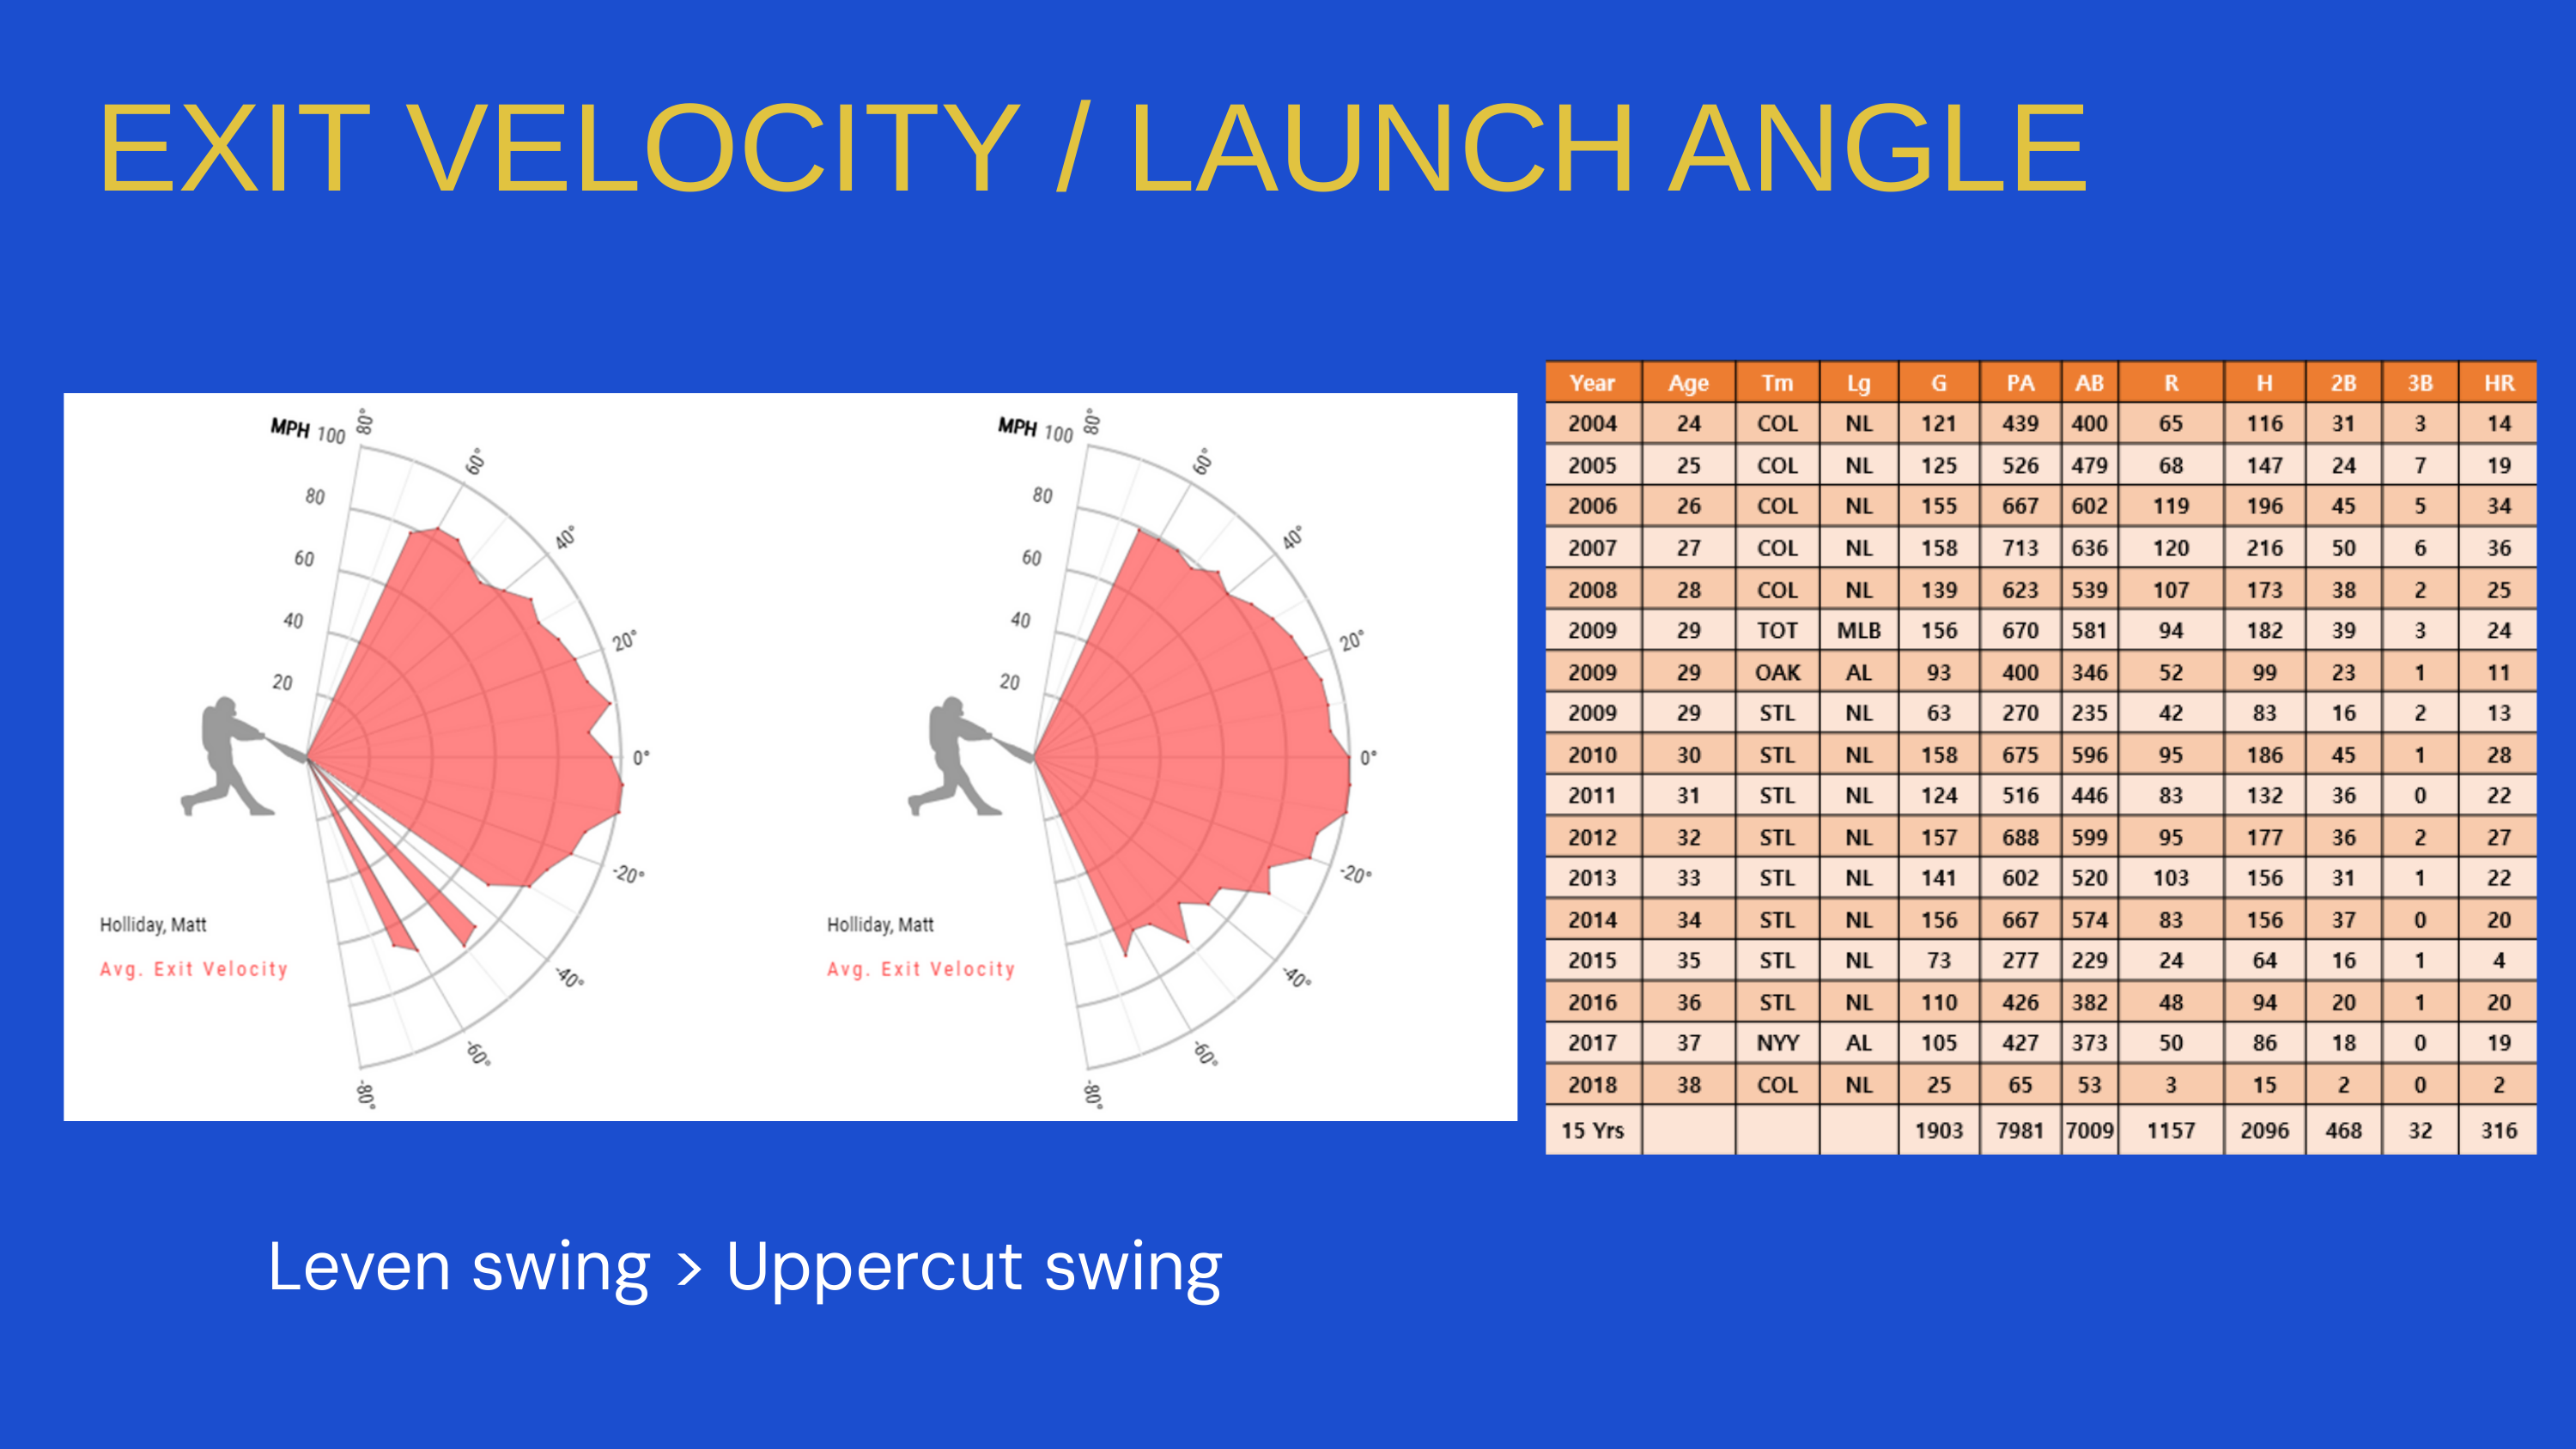

EXIT VELOCITY / LAUNCH ANGLE

Leven swing > Uppercut swing